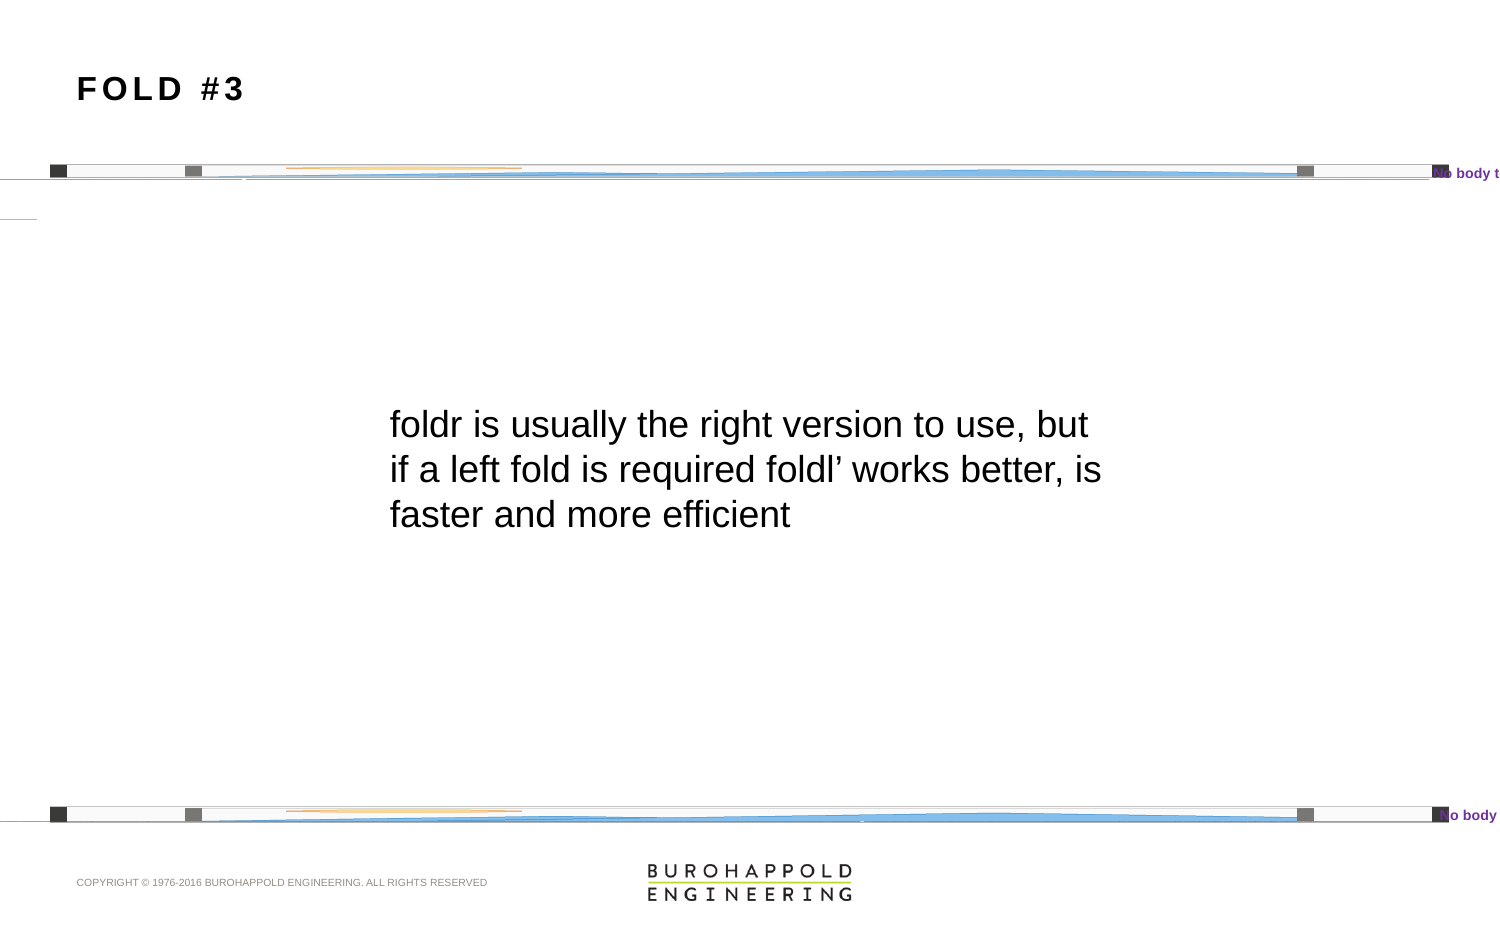

# fold #3

foldr is usually the right version to use, but if a left fold is required foldl’ works better, is faster and more efficient